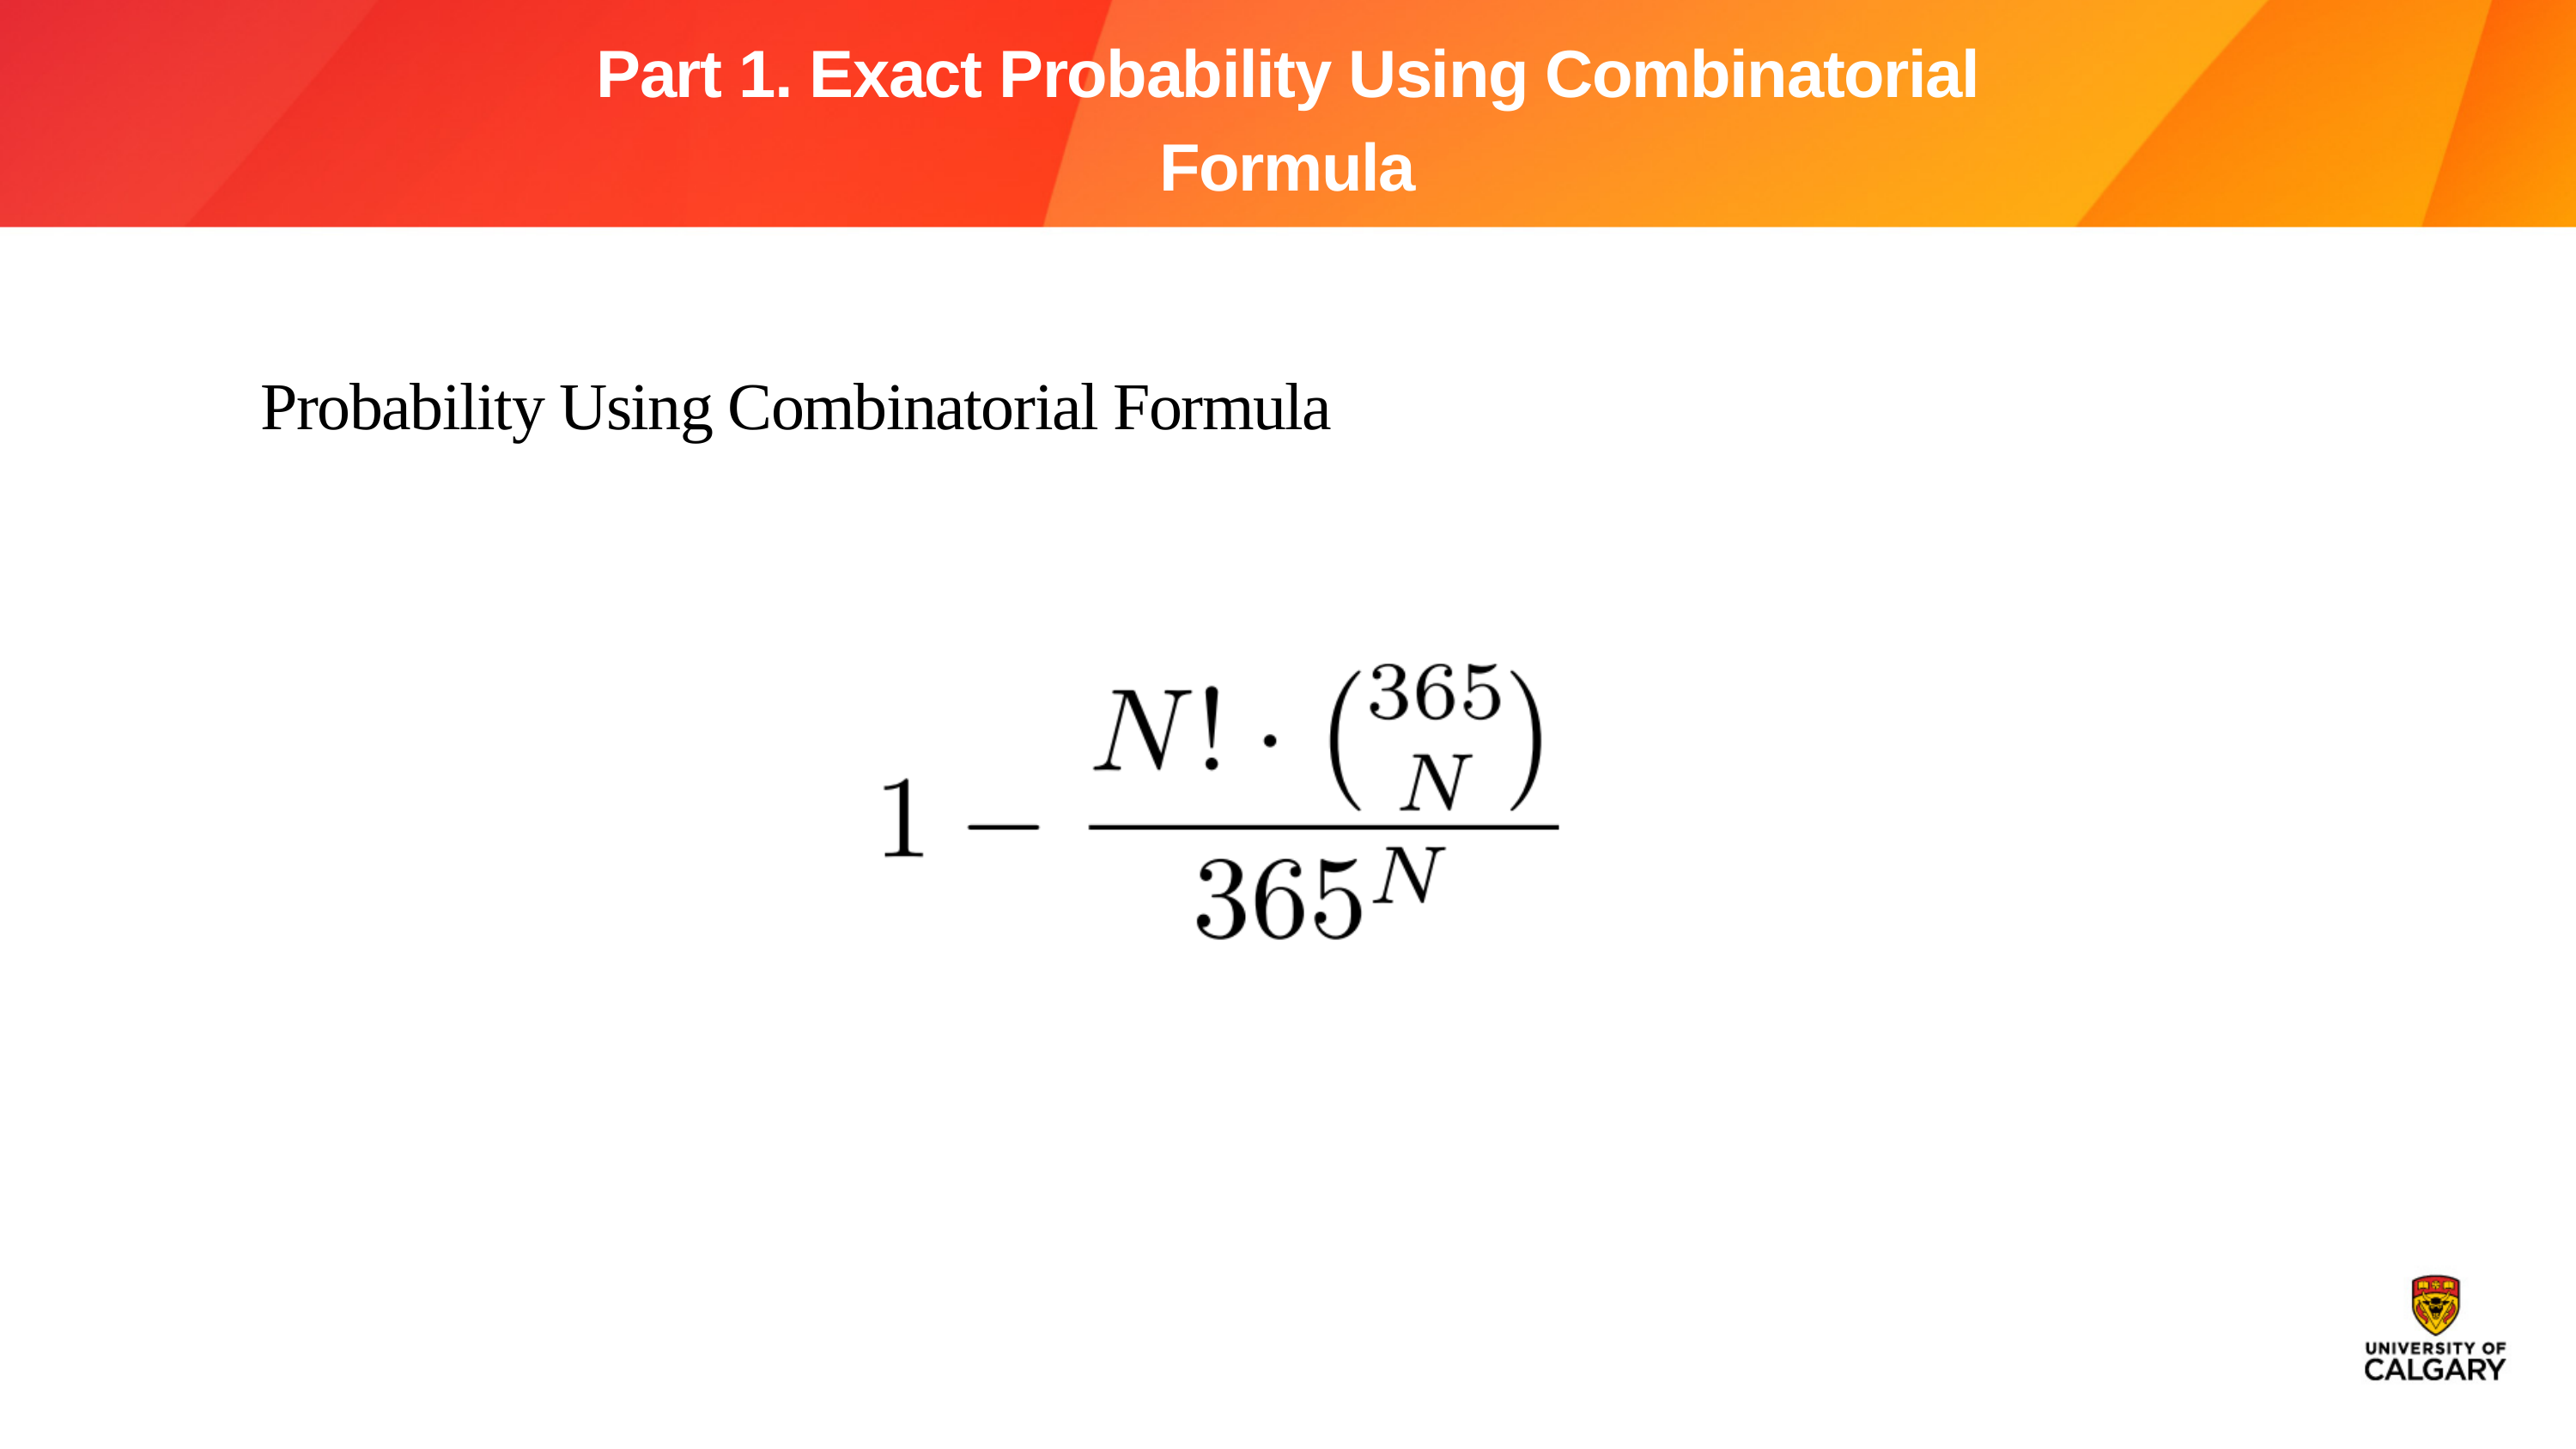

Part 1. Exact Probability Using Combinatorial Formula
 Probability Using Combinatorial Formula